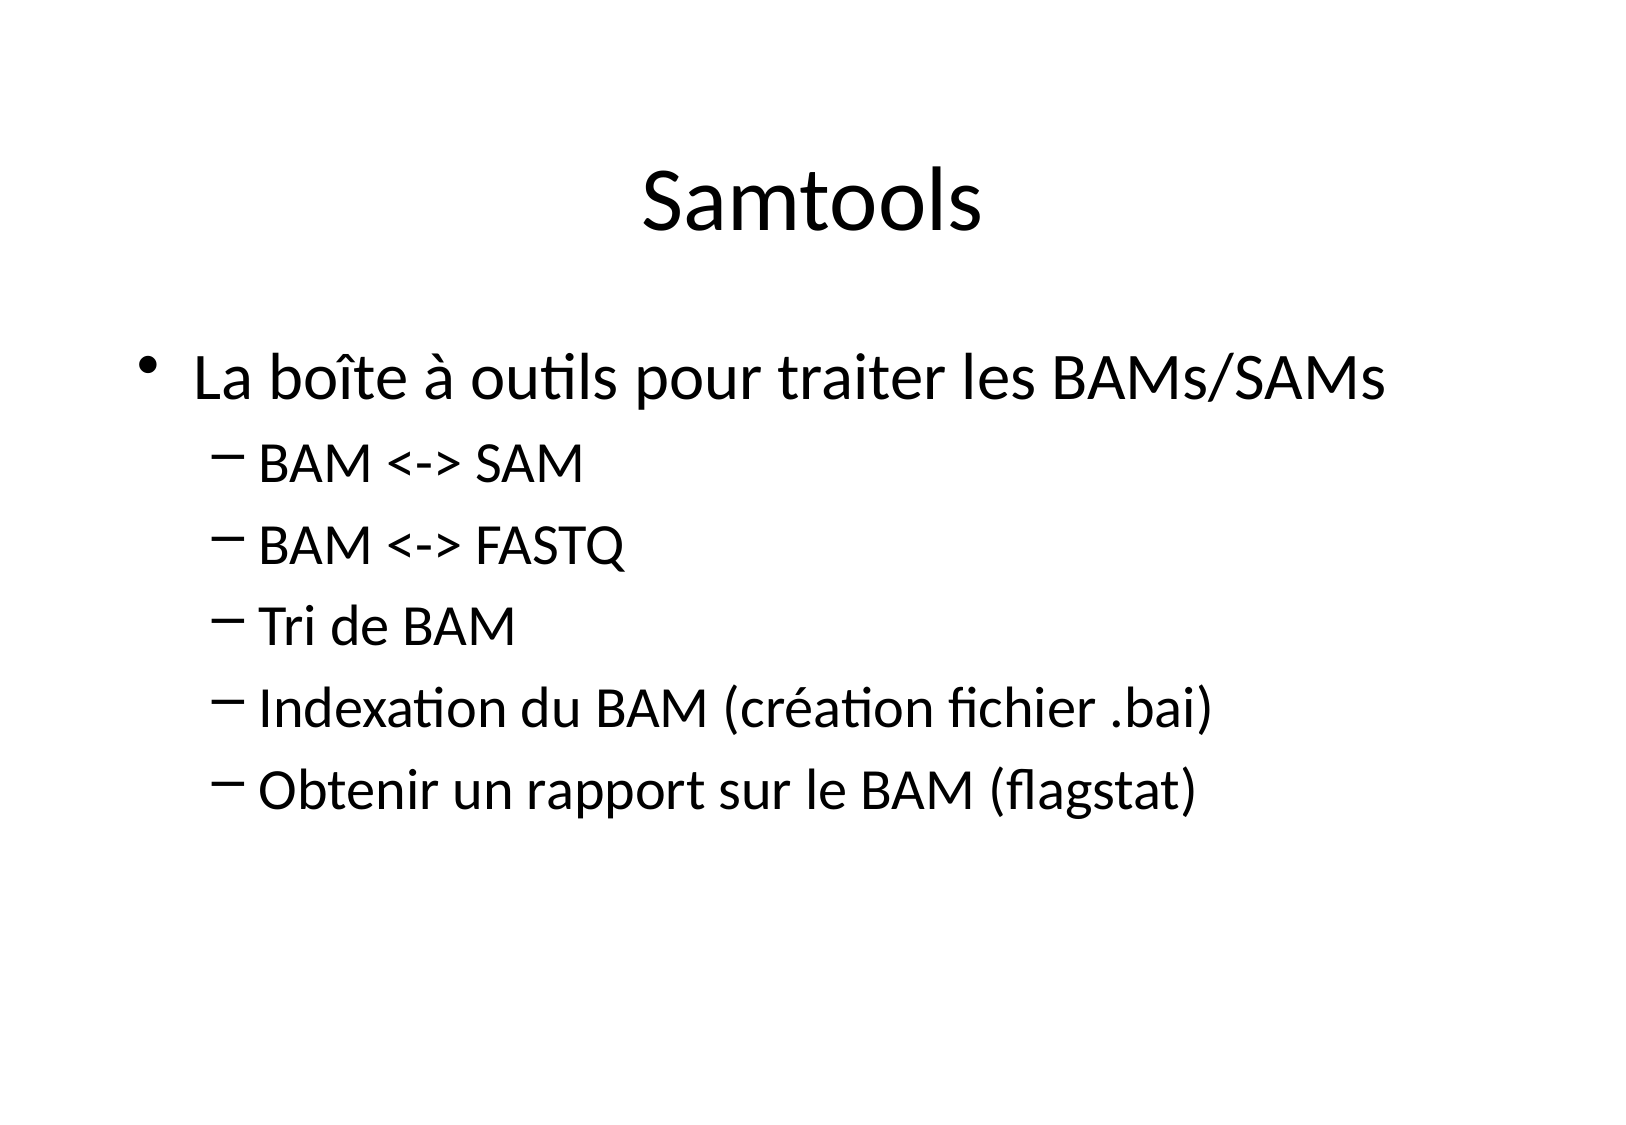

# Samtools
La boîte à outils pour traiter les BAMs/SAMs
BAM <-> SAM
BAM <-> FASTQ
Tri de BAM
Indexation du BAM (création fichier .bai)
Obtenir un rapport sur le BAM (flagstat)